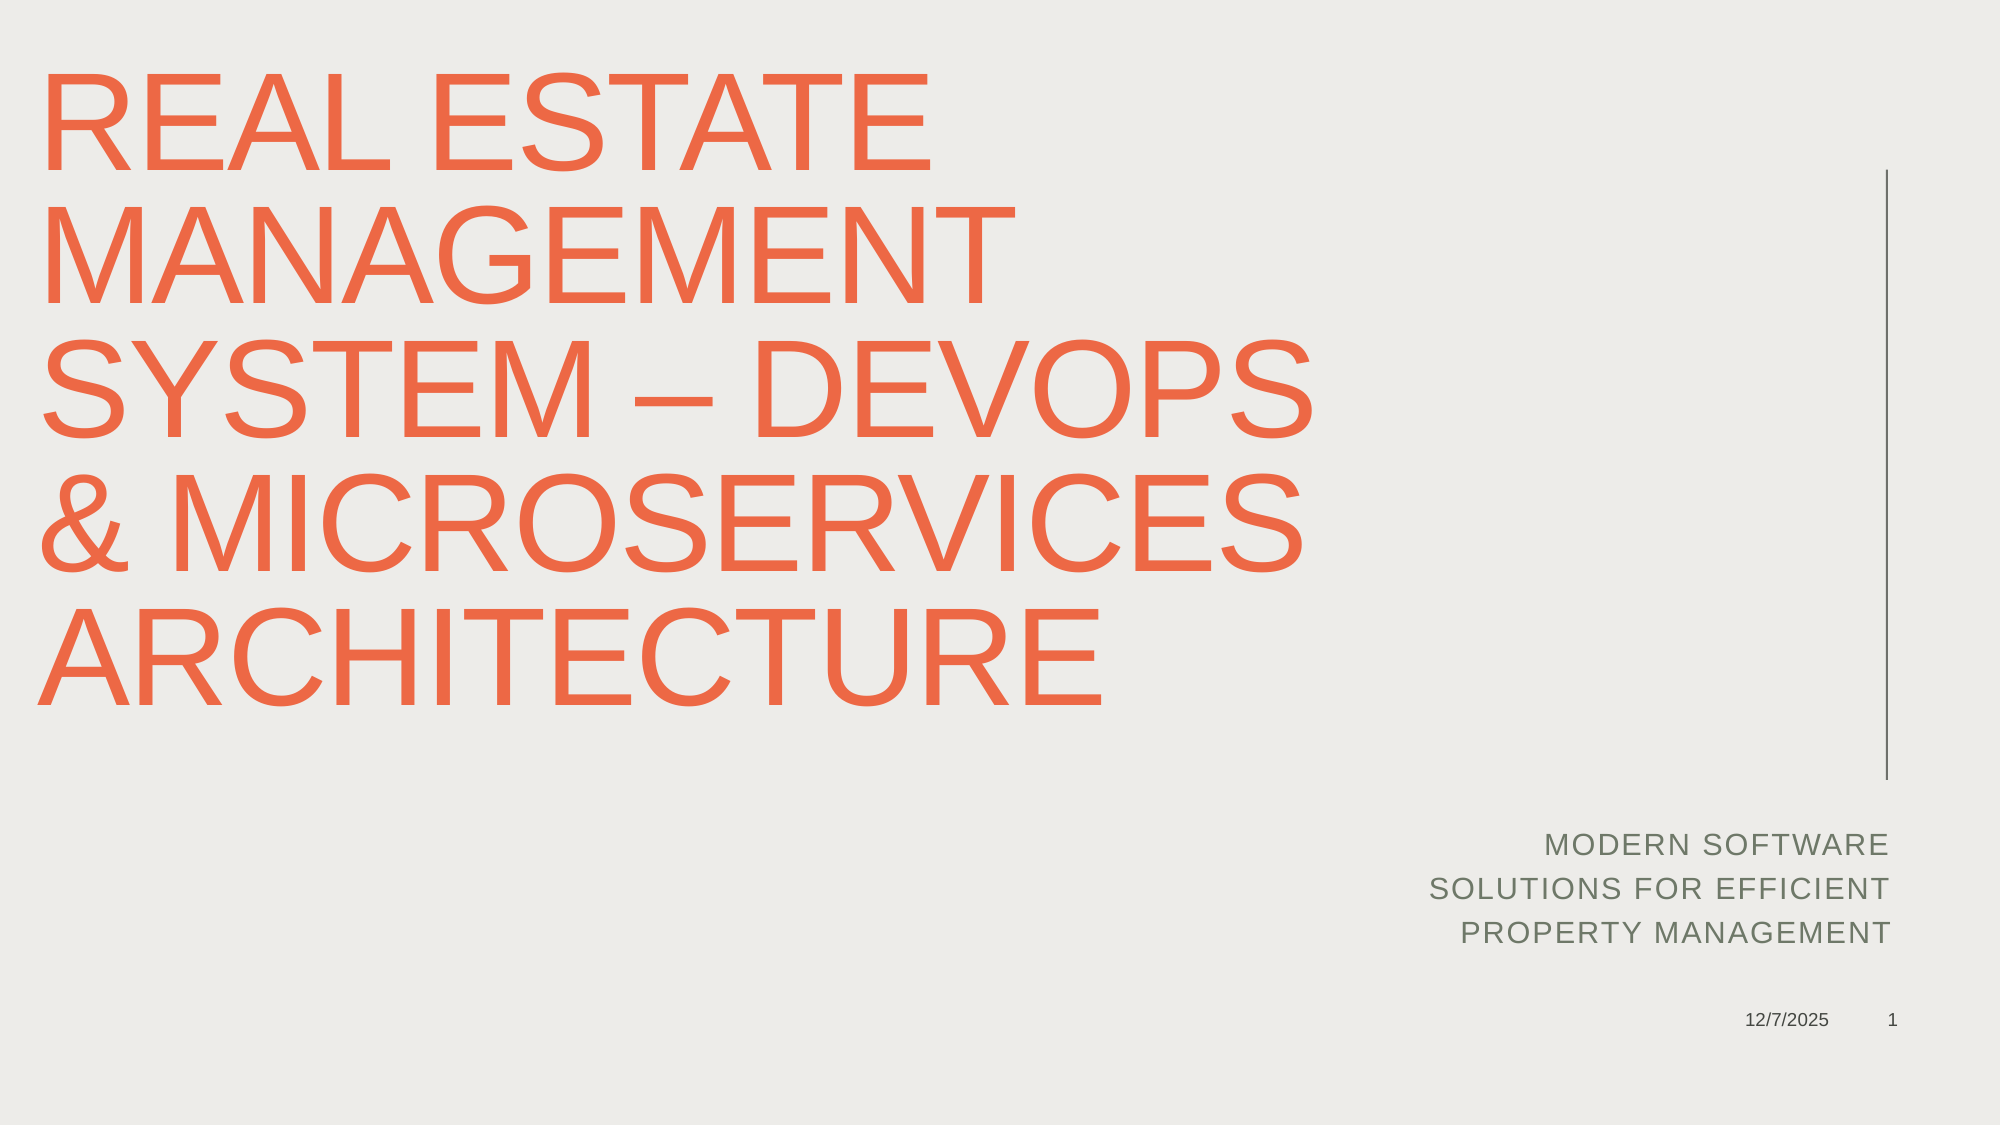

# Real Estate Management System – DevOps & Microservices Architecture
Modern software solutions for efficient property management
12/7/2025
1